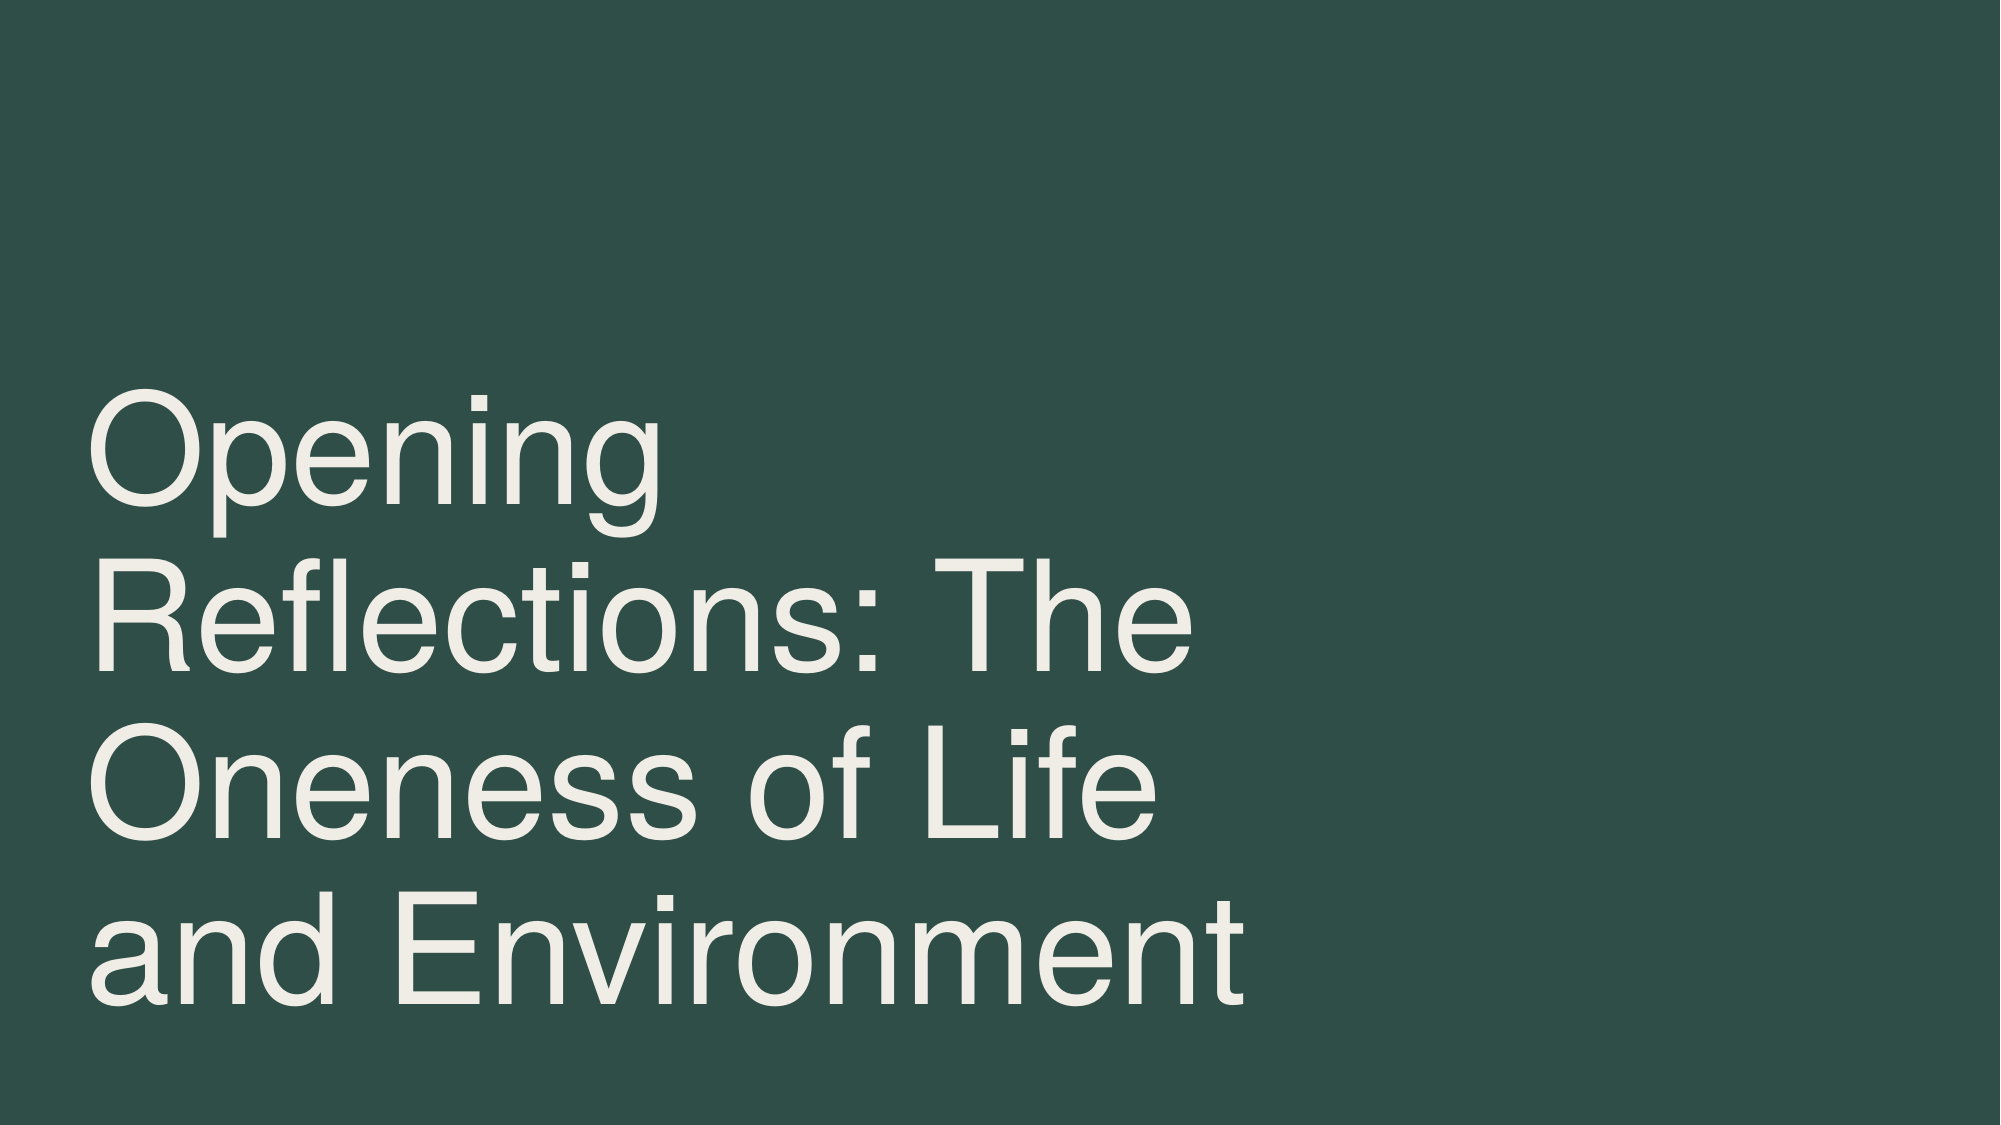

# Opening Reflections: The Oneness of Life and Environment